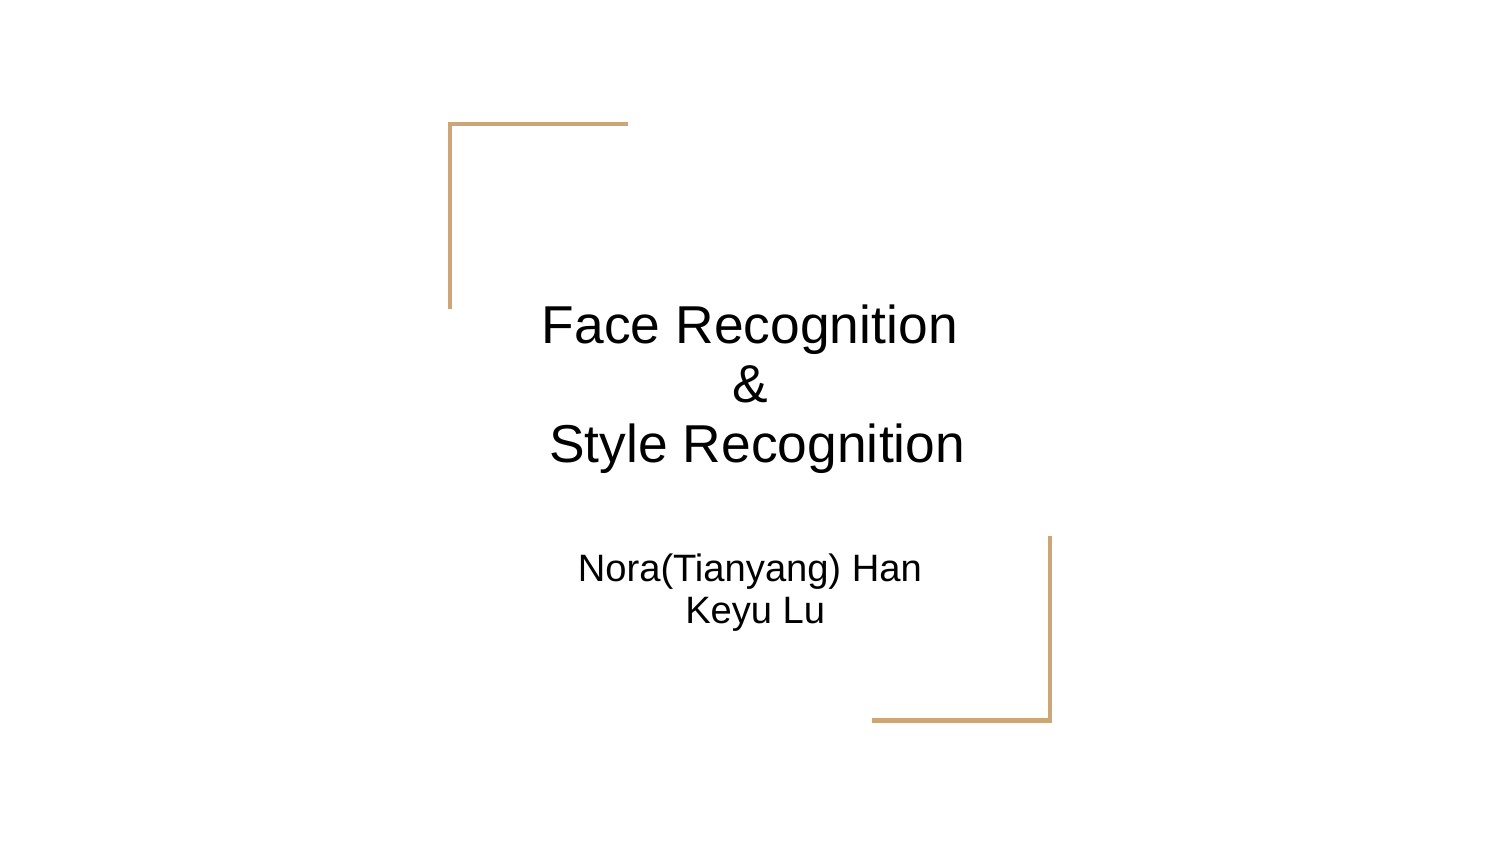

# Face Recognition
&
 Style Recognition
Nora(Tianyang) Han
 Keyu Lu